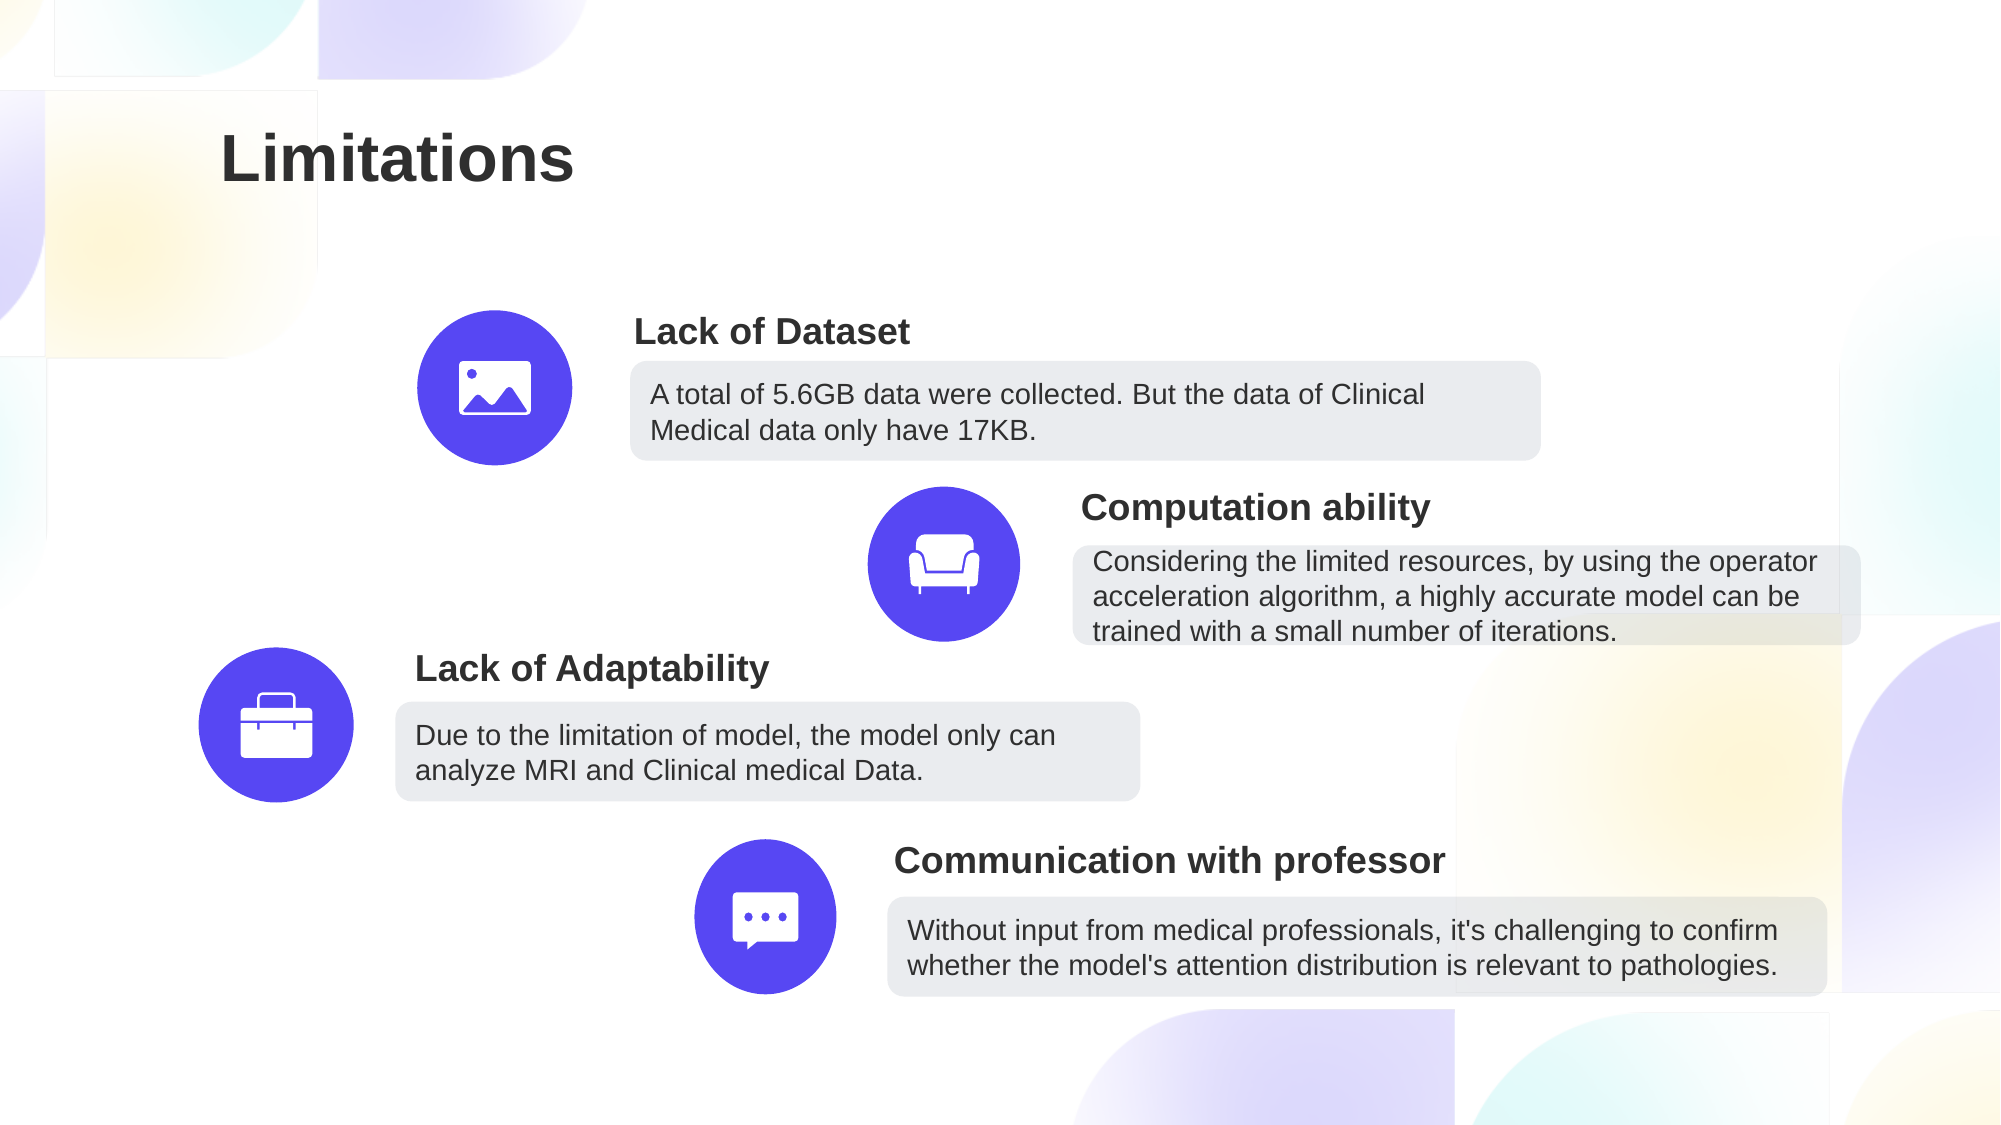

# Limitations
Lack of Dataset

A total of 5.6GB data were collected. But the data of Clinical Medical data only have 17KB.
Computation ability

Considering the limited resources, by using the operator acceleration algorithm, a highly accurate model can be trained with a small number of iterations.
Lack of Adaptability

Due to the limitation of model, the model only can analyze MRI and Clinical medical Data.
Communication with professor

Without input from medical professionals, it's challenging to confirm whether the model's attention distribution is relevant to pathologies.